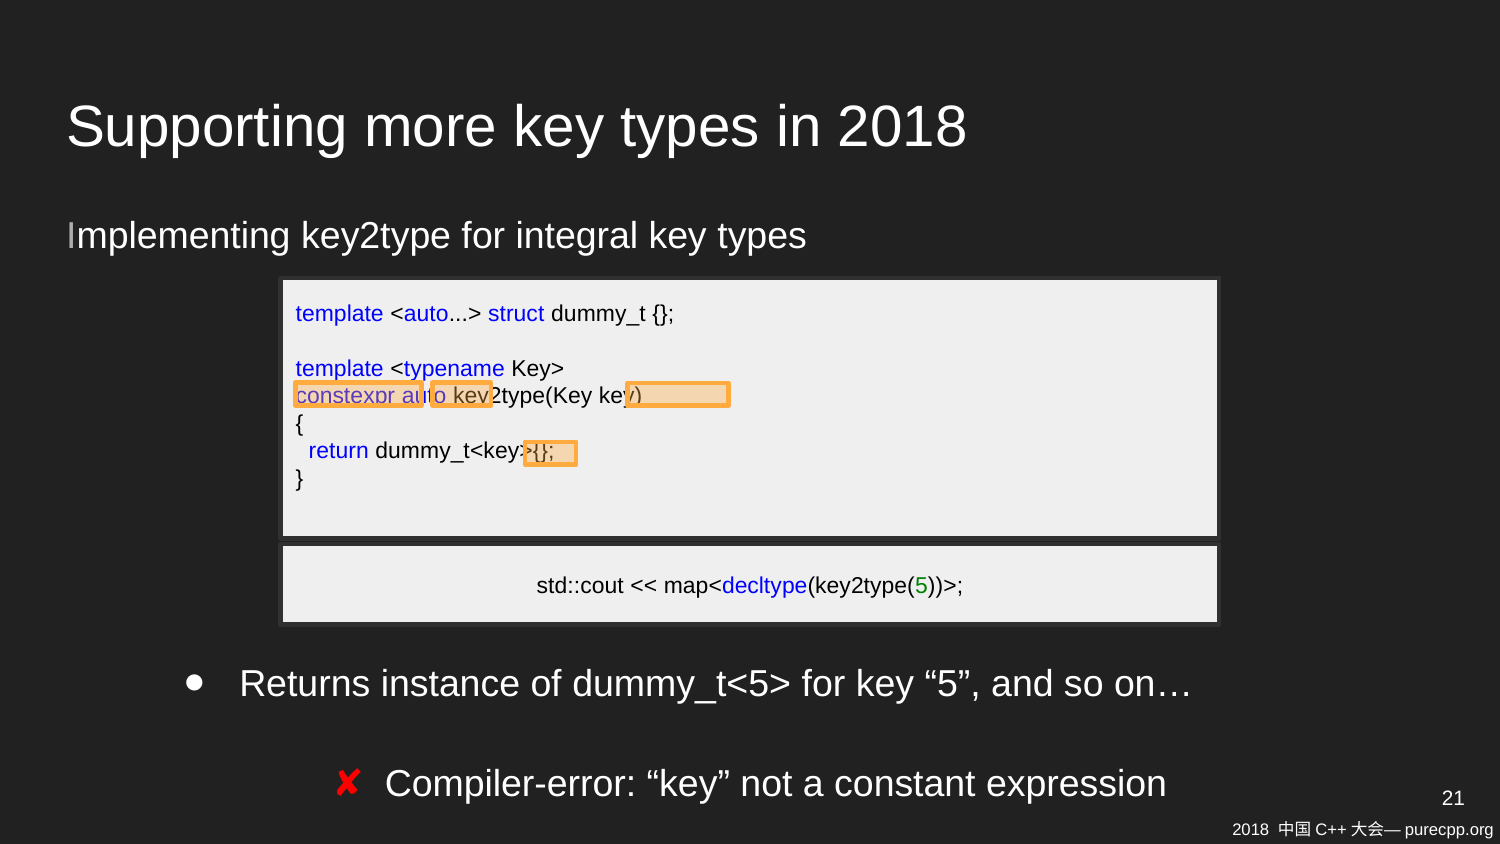

# Supporting more key types in 2018
Implementing key2type for integral key types
template <auto...> struct dummy_t {};

template <typename Key>
constexpr auto key2type(Key key)
{
  return dummy_t<key>{};
}

std::cout << map<decltype(key2type(5))>;
Returns instance of dummy_t<5> for key “5”, and so on…
✘  Compiler-error: “key” not a constant expression
21